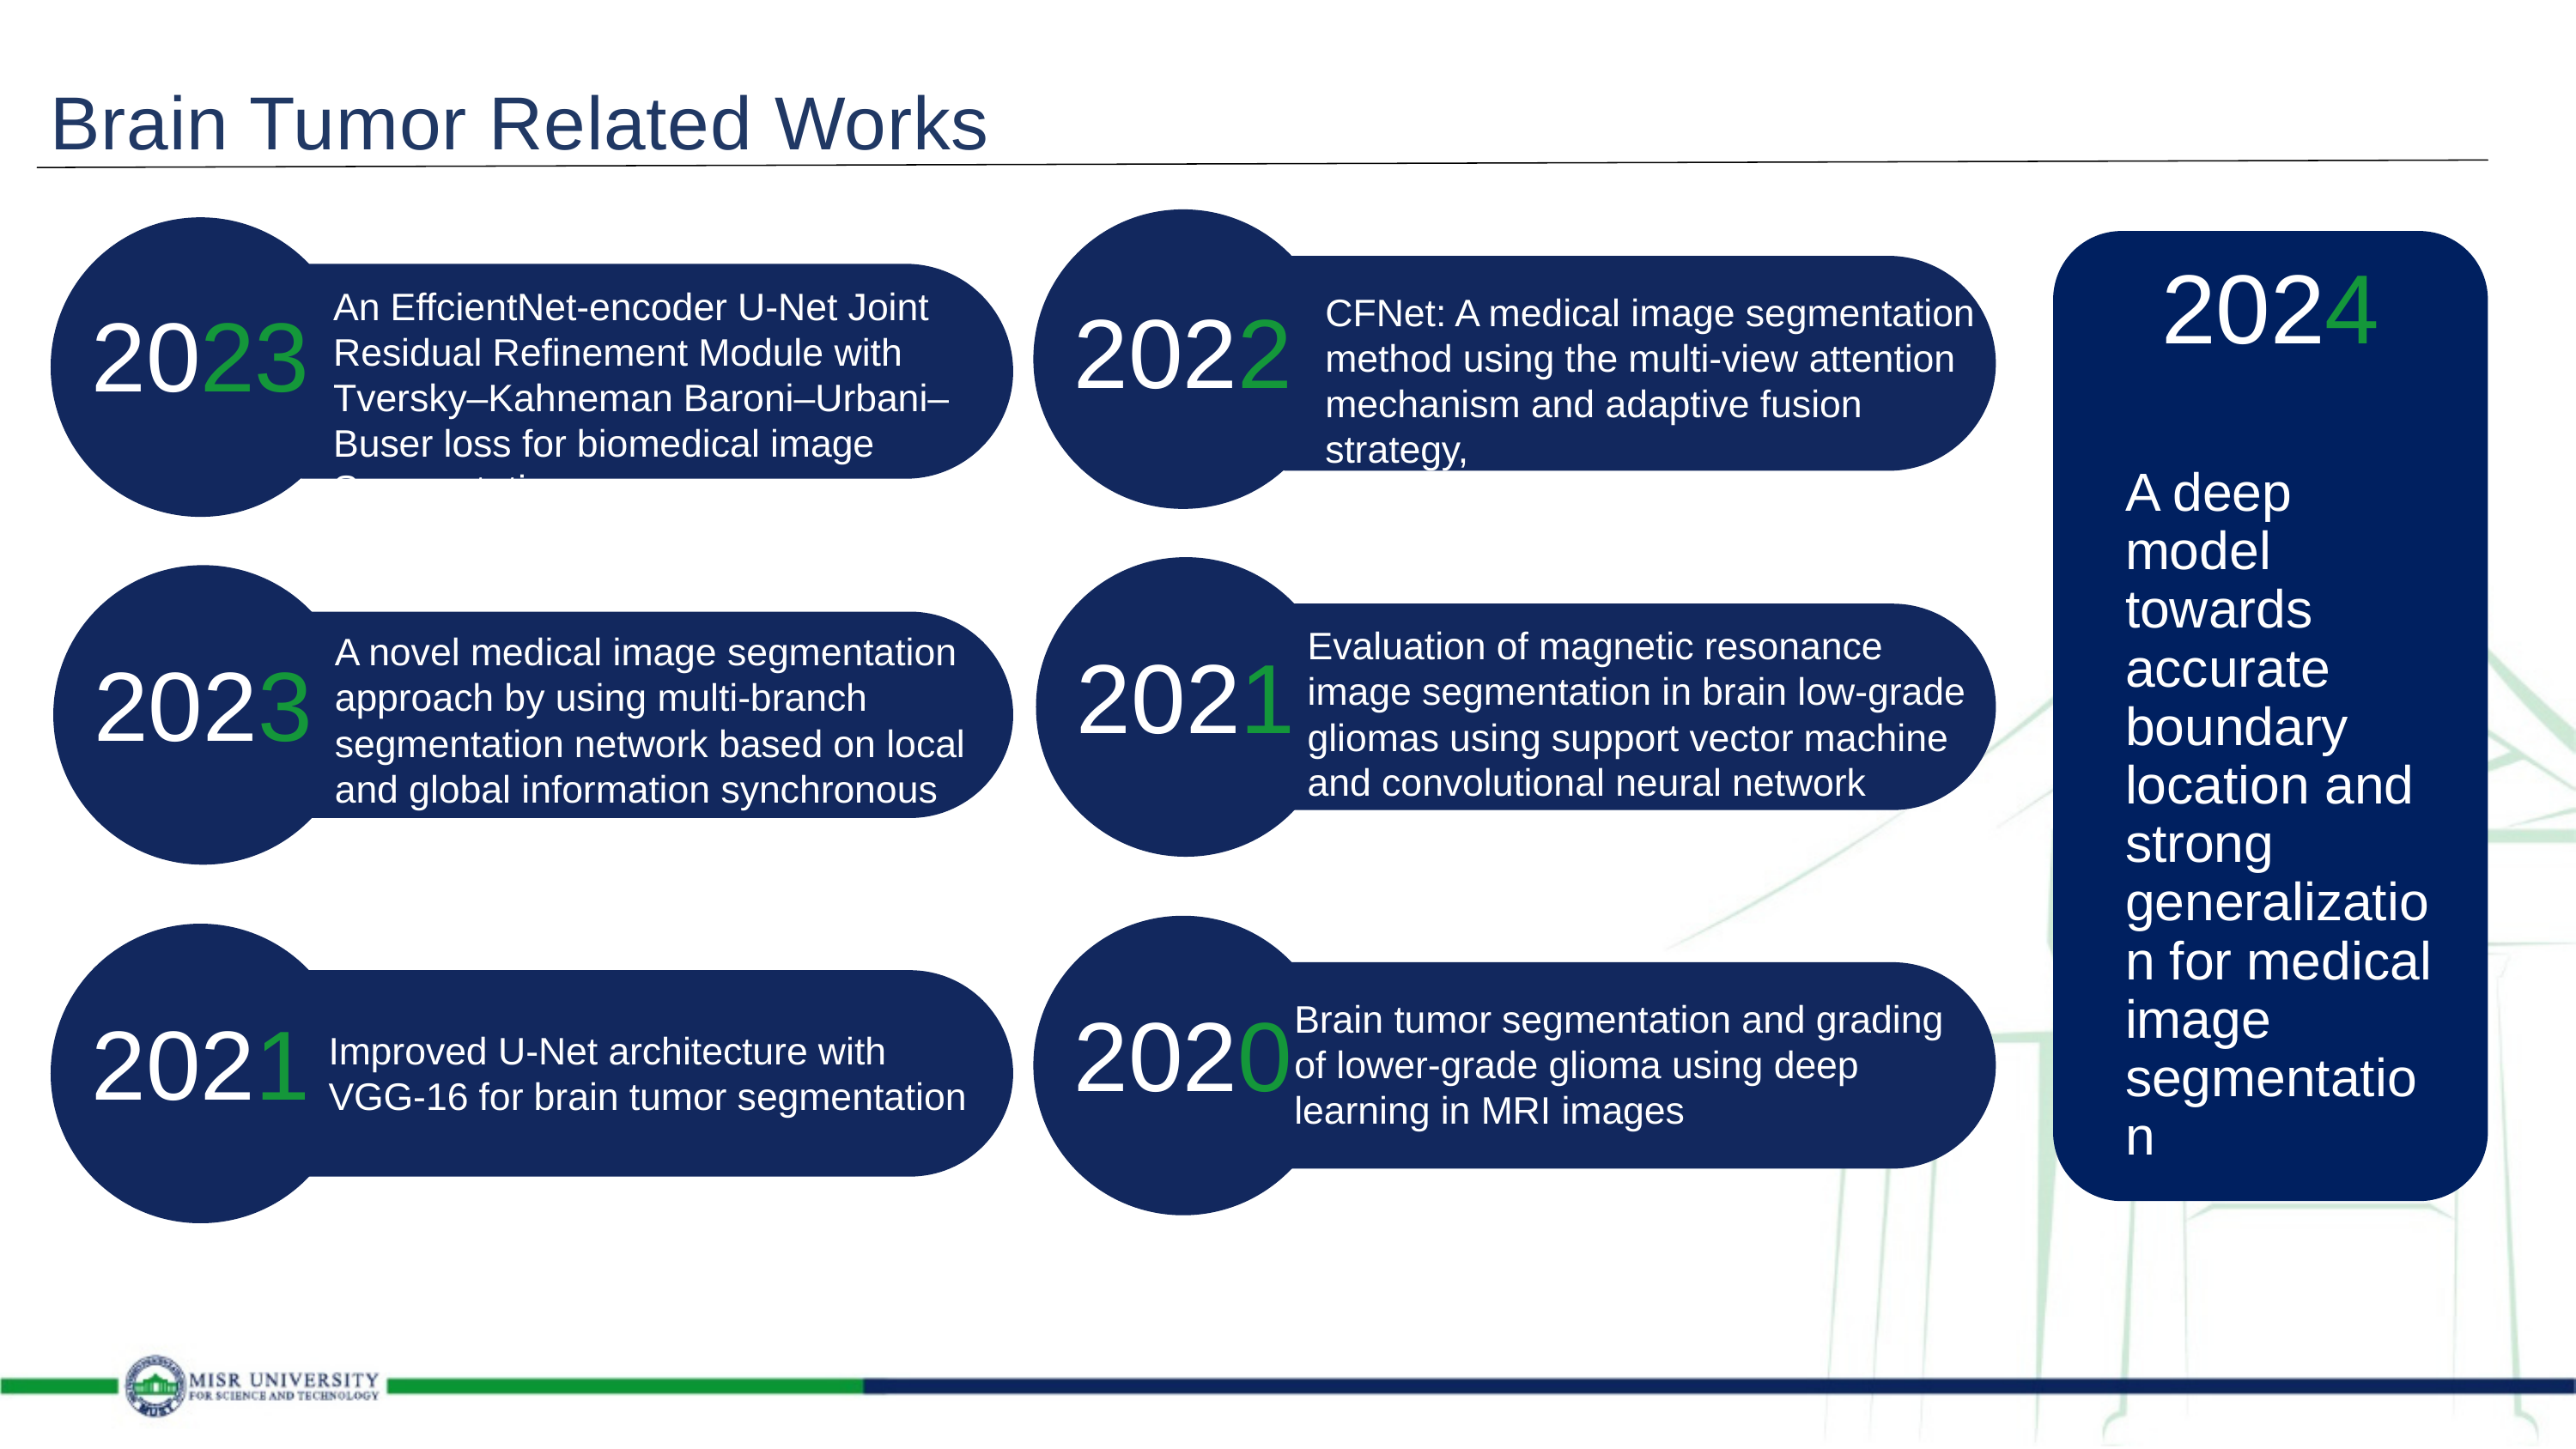

Brain Tumor Related Works

An EffcientNet-encoder U-Net Joint Residual Refinement Module with Tversky–Kahneman Baroni–Urbani–Buser loss for biomedical image Segmentation
2024
CFNet: A medical image segmentation method using the multi-view attention mechanism and adaptive fusion strategy,
2022
2023
A deep model towards accurate boundary location and strong generalization for medical image segmentation

Evaluation of magnetic resonance image segmentation in brain low-grade gliomas using support vector machine and convolutional neural network
A novel medical image segmentation approach by using multi-branch segmentation network based on local and global information synchronous learning
2021
2023

Brain tumor segmentation and grading of lower-grade glioma using deep learning in MRI images
Improved U‑Net architecture with VGG‑16 for brain tumor segmentation
2020
2021